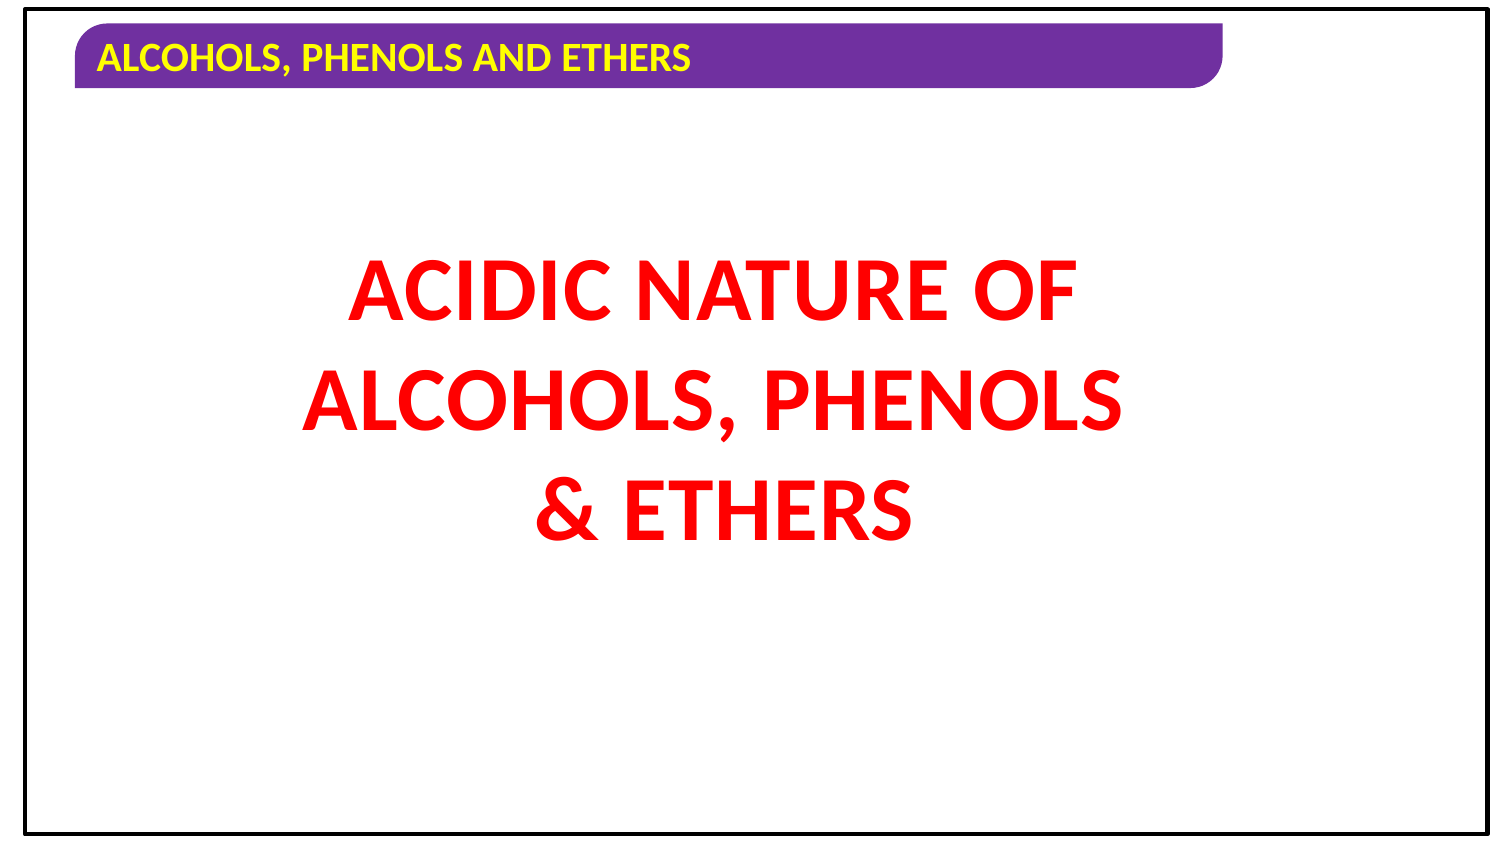

ACIDIC NATURE OF
ALCOHOLS, PHENOLS
& ETHERS